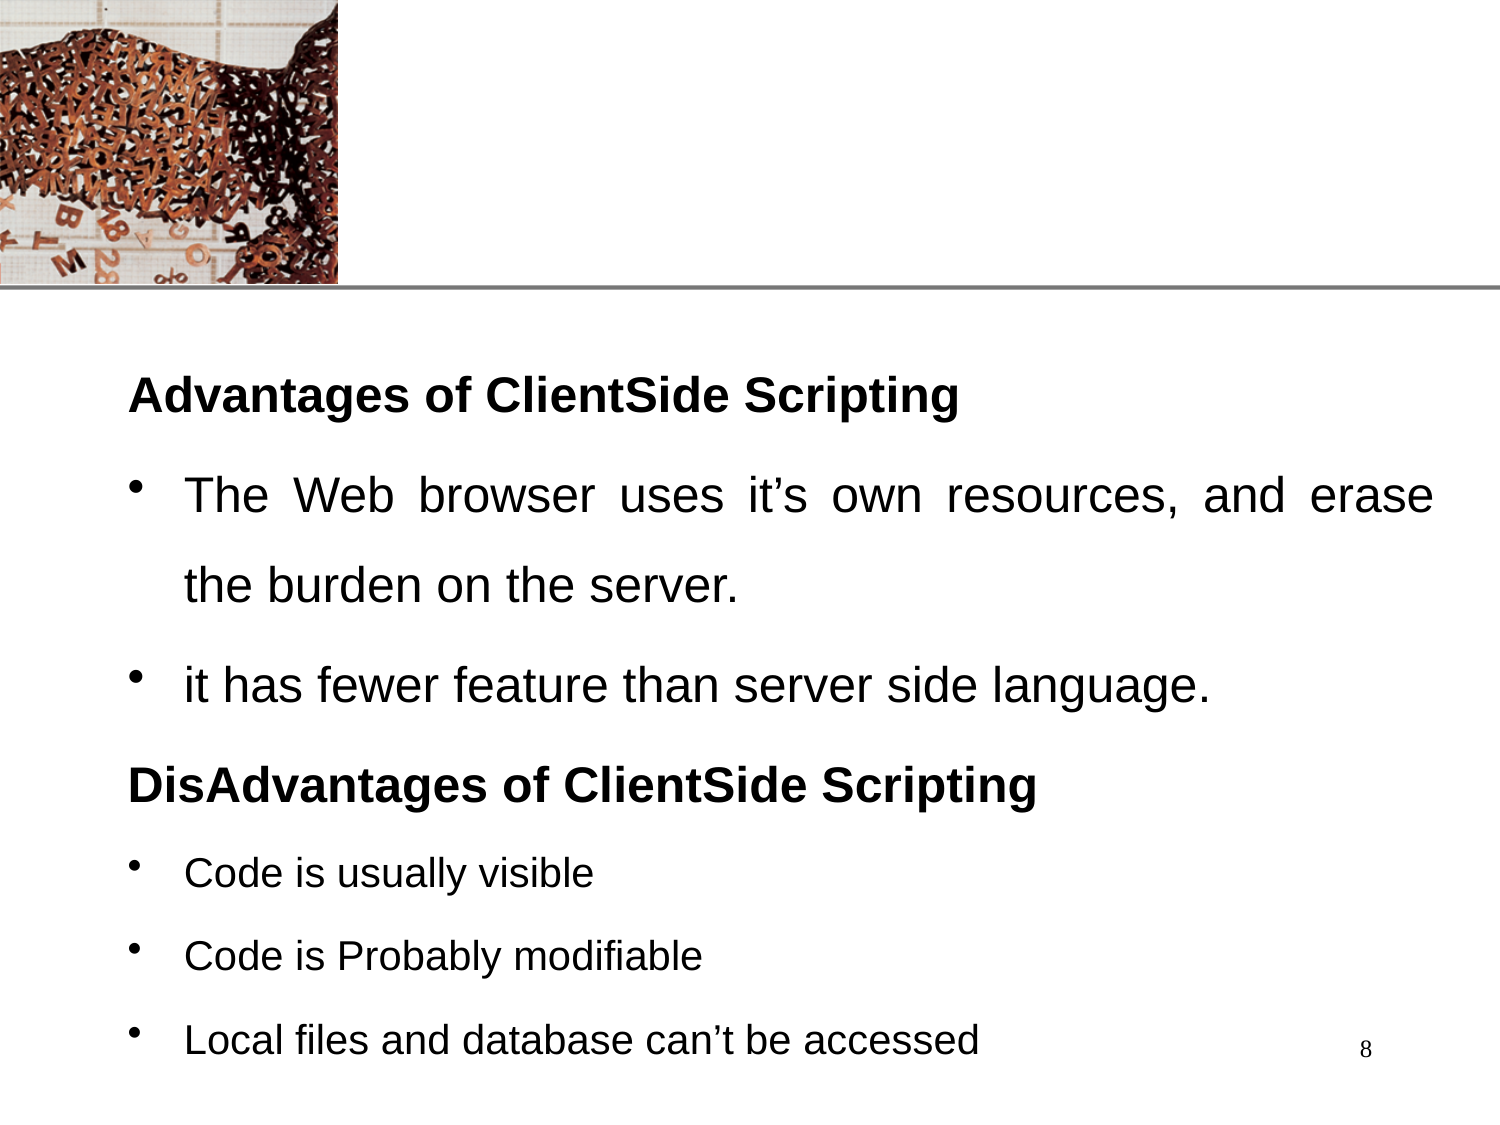

Advantages of ClientSide Scripting
The Web browser uses it’s own resources, and erase the burden on the server.
it has fewer feature than server side language.
DisAdvantages of ClientSide Scripting
Code is usually visible
Code is Probably modifiable
Local files and database can’t be accessed
8